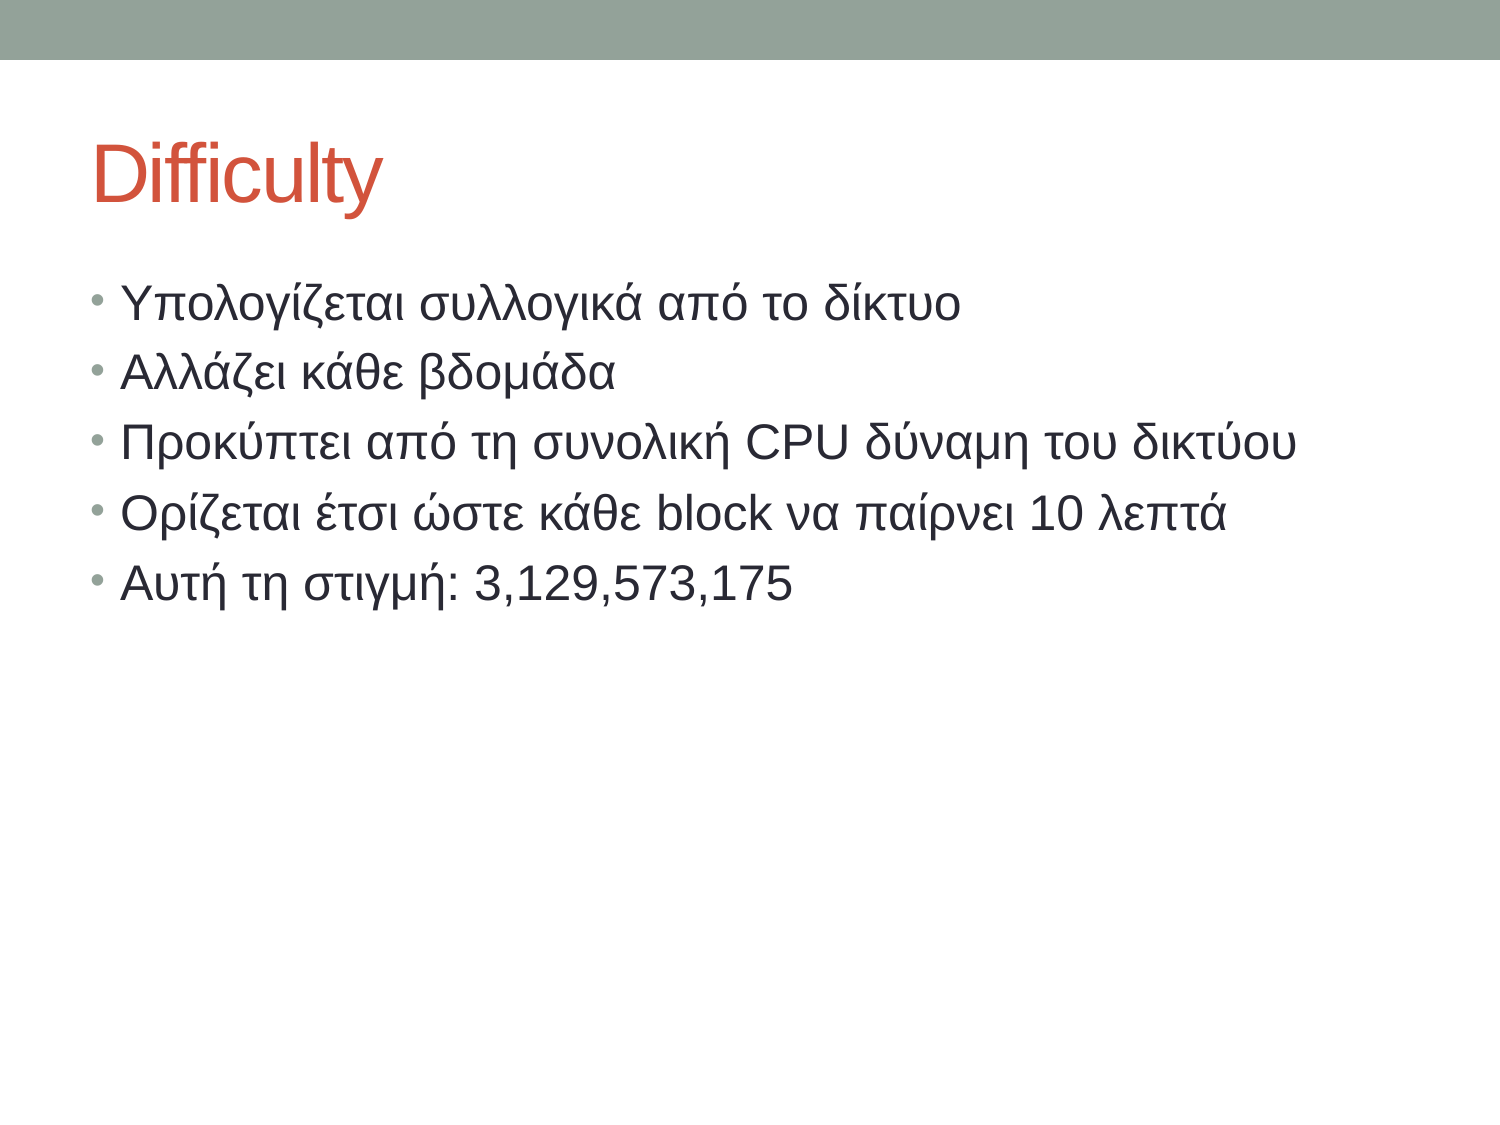

# Difficulty
Υπολογίζεται συλλογικά από το δίκτυο
Αλλάζει κάθε βδομάδα
Προκύπτει από τη συνολική CPU δύναμη του δικτύου
Ορίζεται έτσι ώστε κάθε block να παίρνει 10 λεπτά
Αυτή τη στιγμή: 3,129,573,175